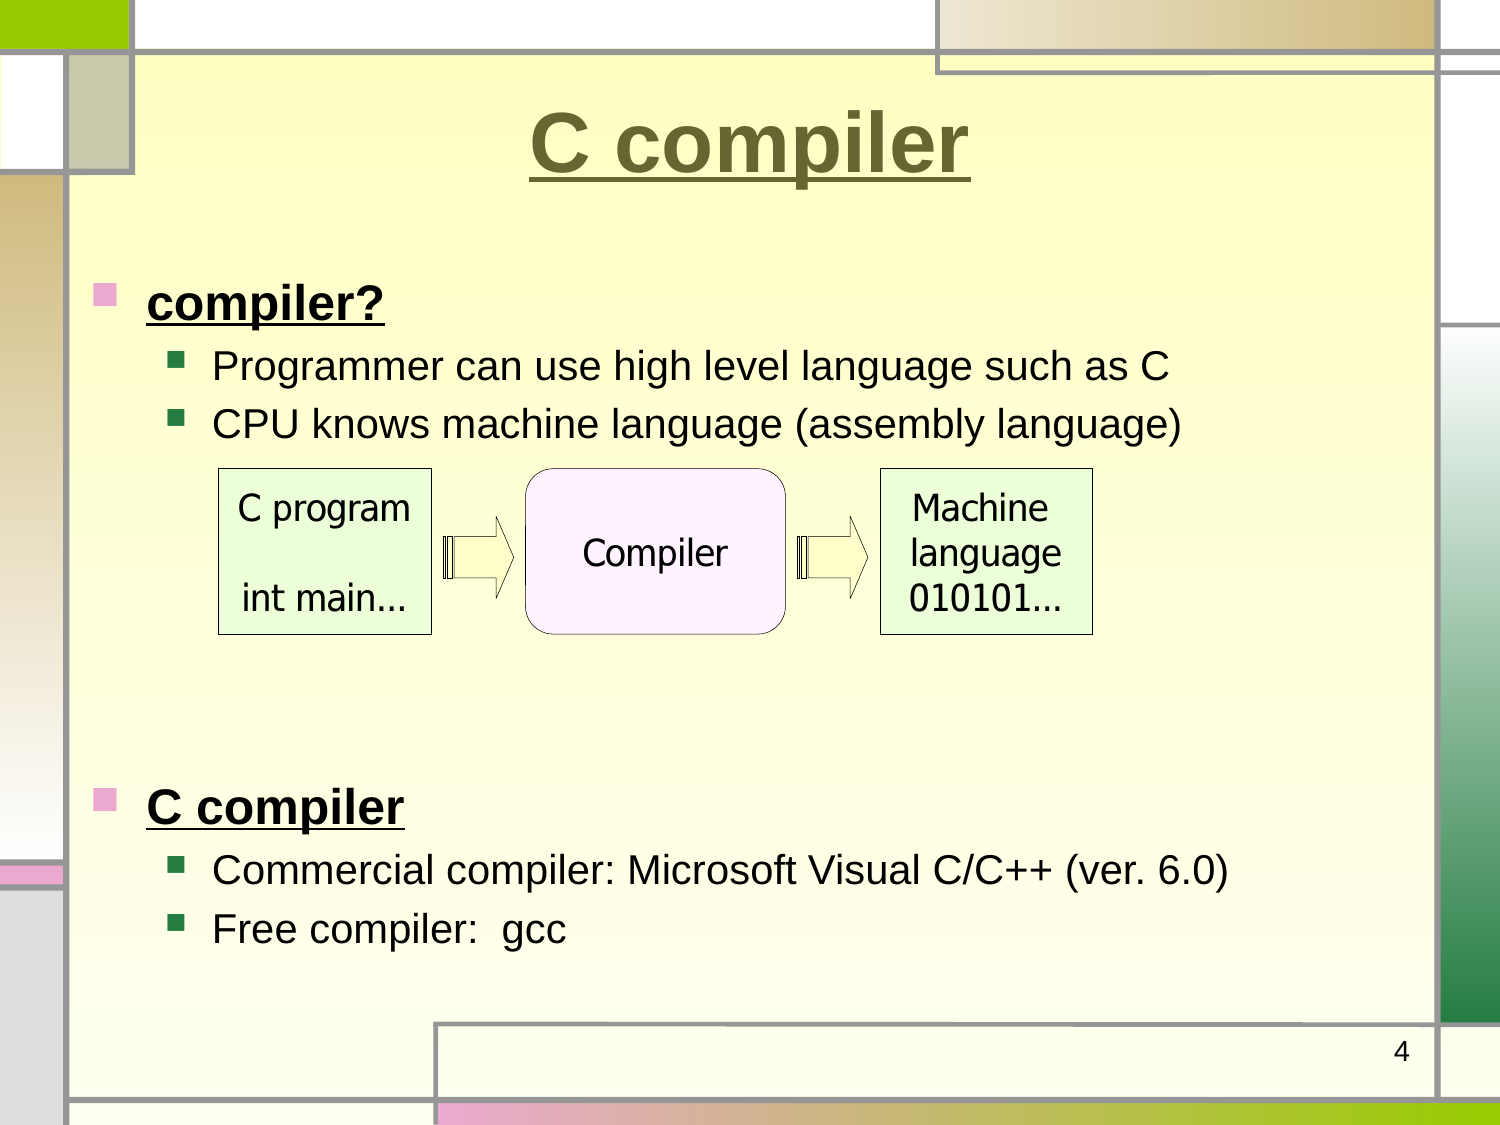

# C compiler
compiler?
Programmer can use high level language such as C
CPU knows machine language (assembly language)

C compiler
Commercial compiler: Microsoft Visual C/C++ (ver. 6.0)
Free compiler:  gcc

C program

int main…
Compiler
Machine
language
010101…

4